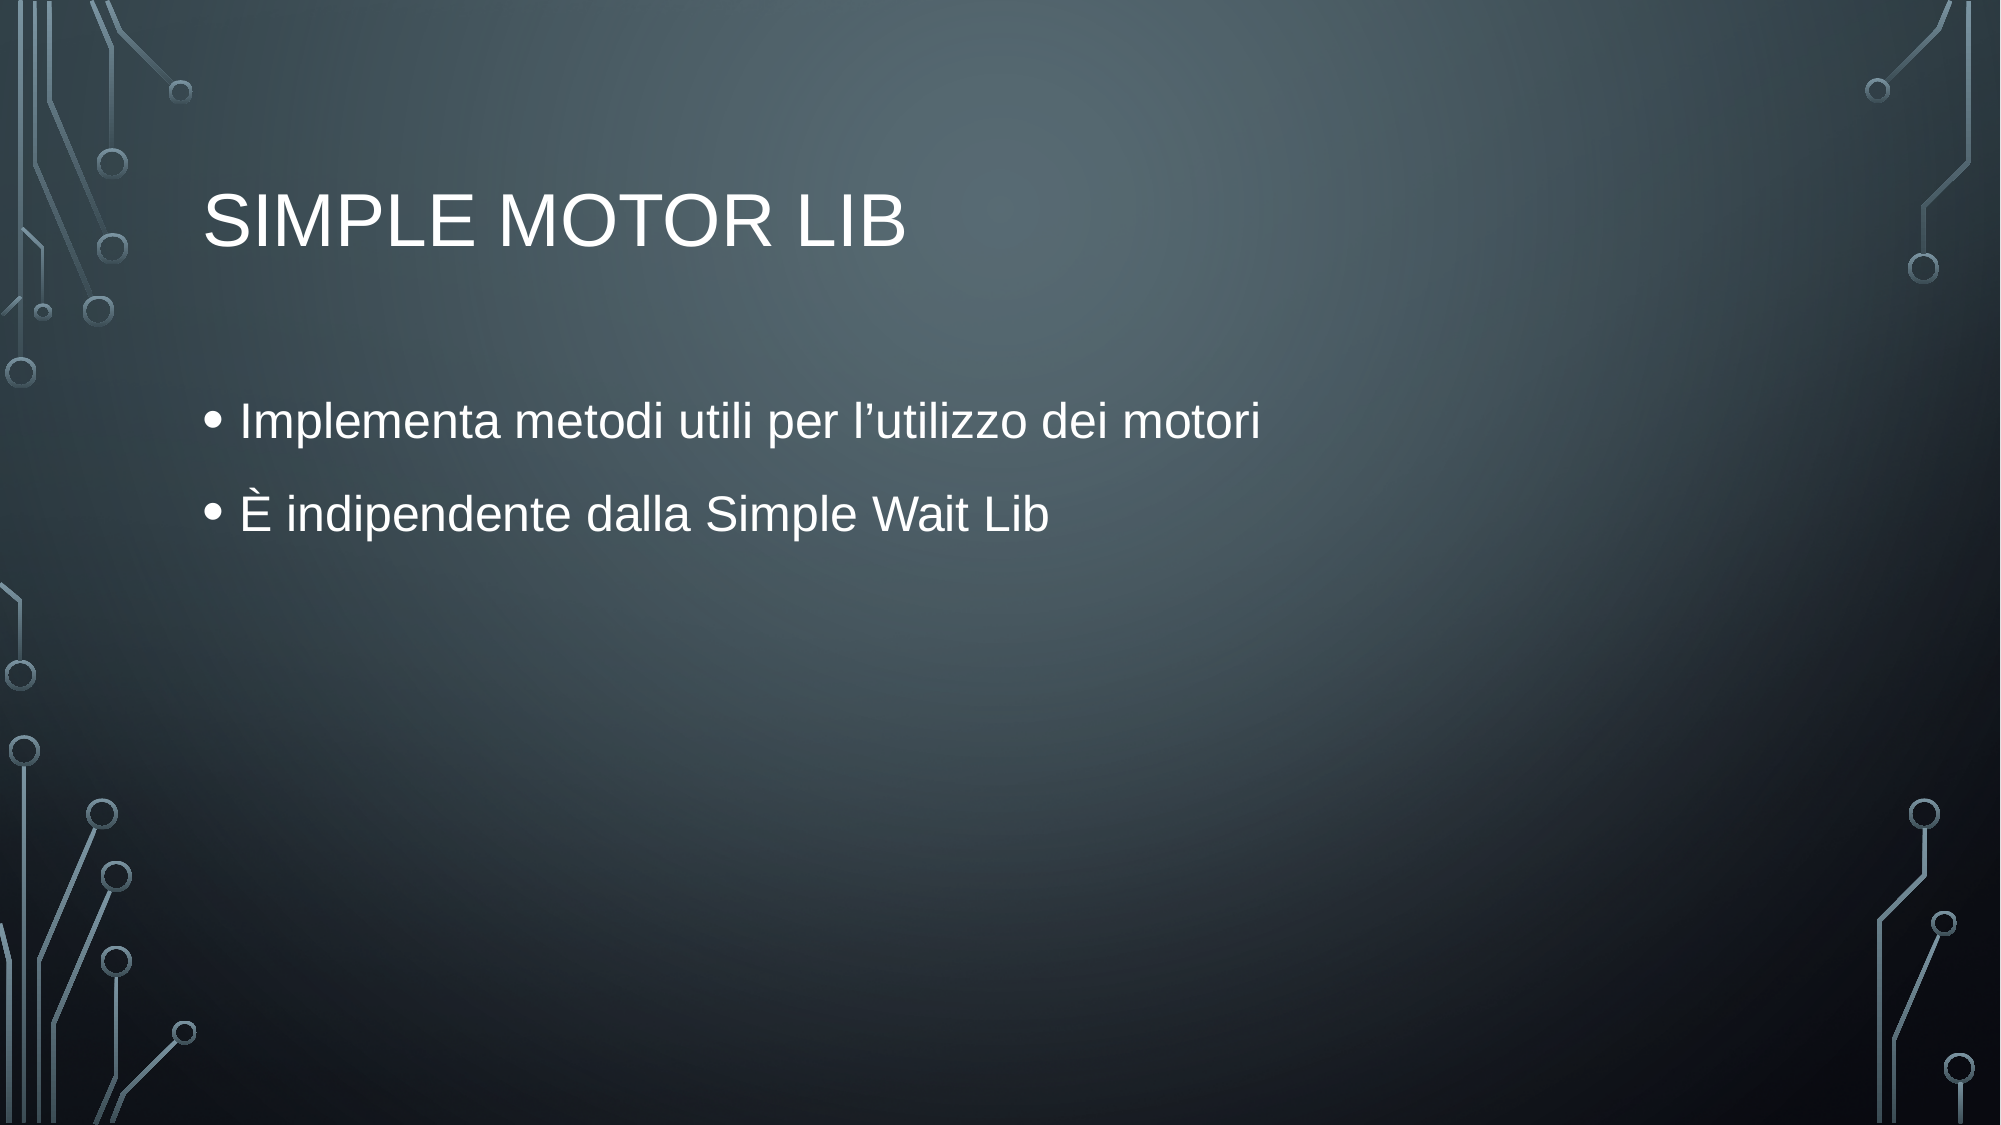

# Simple motor lib
Implementa metodi utili per l’utilizzo dei motori
È indipendente dalla Simple Wait Lib